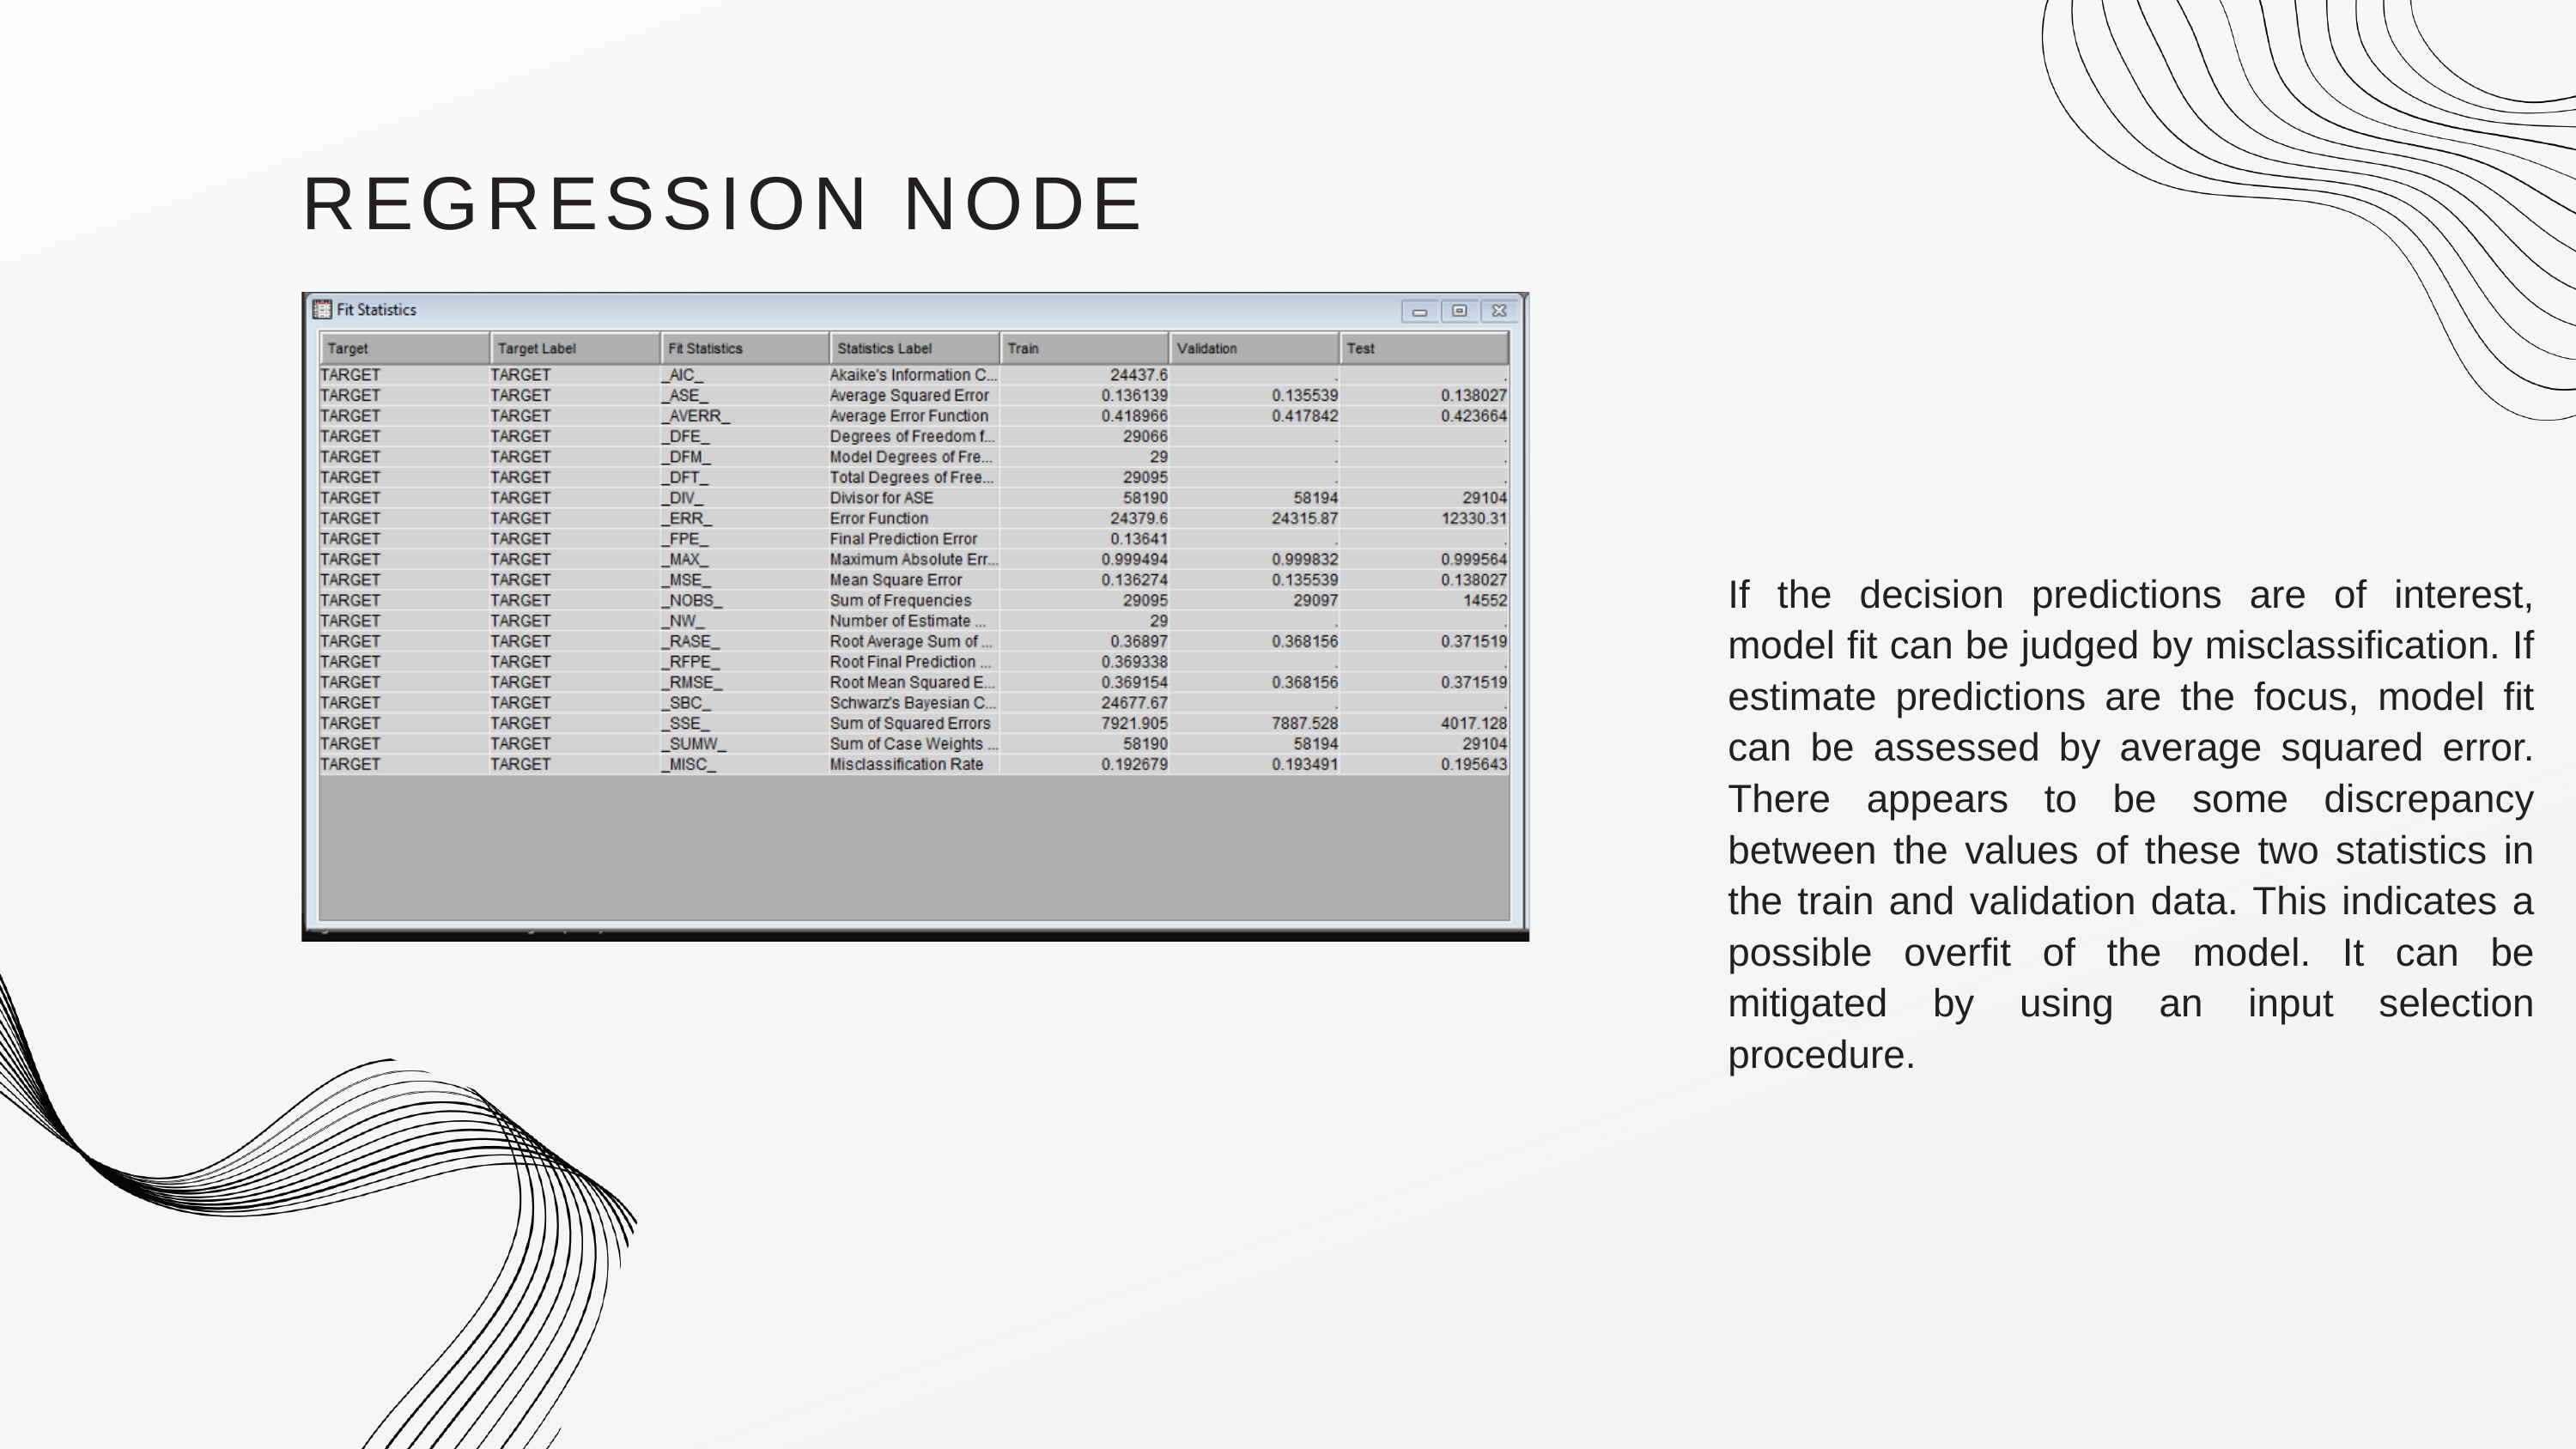

REGRESSION NODE

If the decision predictions are of interest, model fit can be judged by misclassification. If estimate predictions are the focus, model fit can be assessed by average squared error. There appears to be some discrepancy between the values of these two statistics in the train and validation data. This indicates a possible overfit of the model. It can be mitigated by using an input selection procedure.